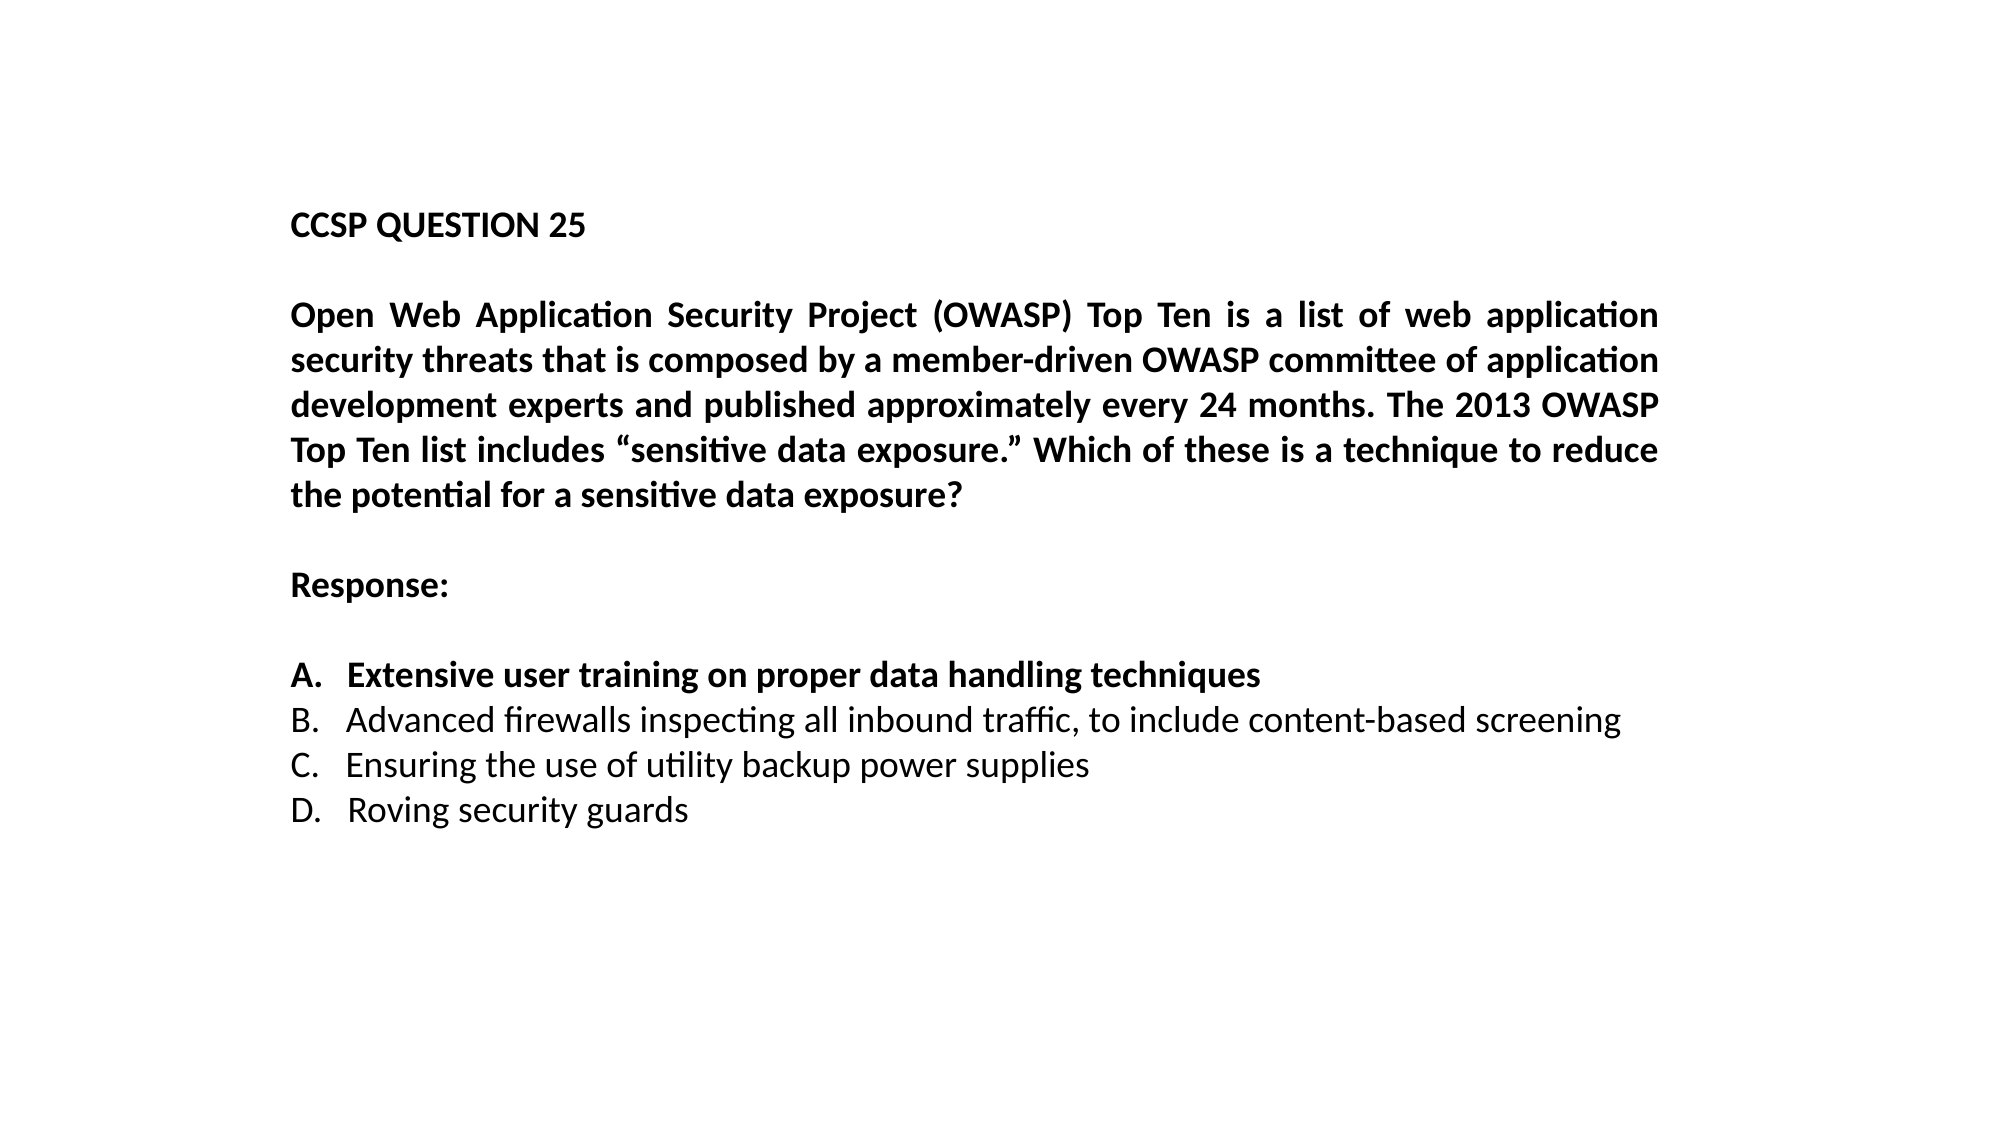

CCSP QUESTION 25

Open Web Application Security Project (OWASP) Top Ten is a list of web application security threats that is composed by a member-driven OWASP committee of application development experts and published approximately every 24 months. The 2013 OWASP Top Ten list includes “sensitive data exposure.” Which of these is a technique to reduce the potential for a sensitive data exposure?

Response:

Extensive user training on proper data handling techniques
B.   Advanced firewalls inspecting all inbound traffic, to include content-based screening
C.   Ensuring the use of utility backup power supplies
D.   Roving security guards